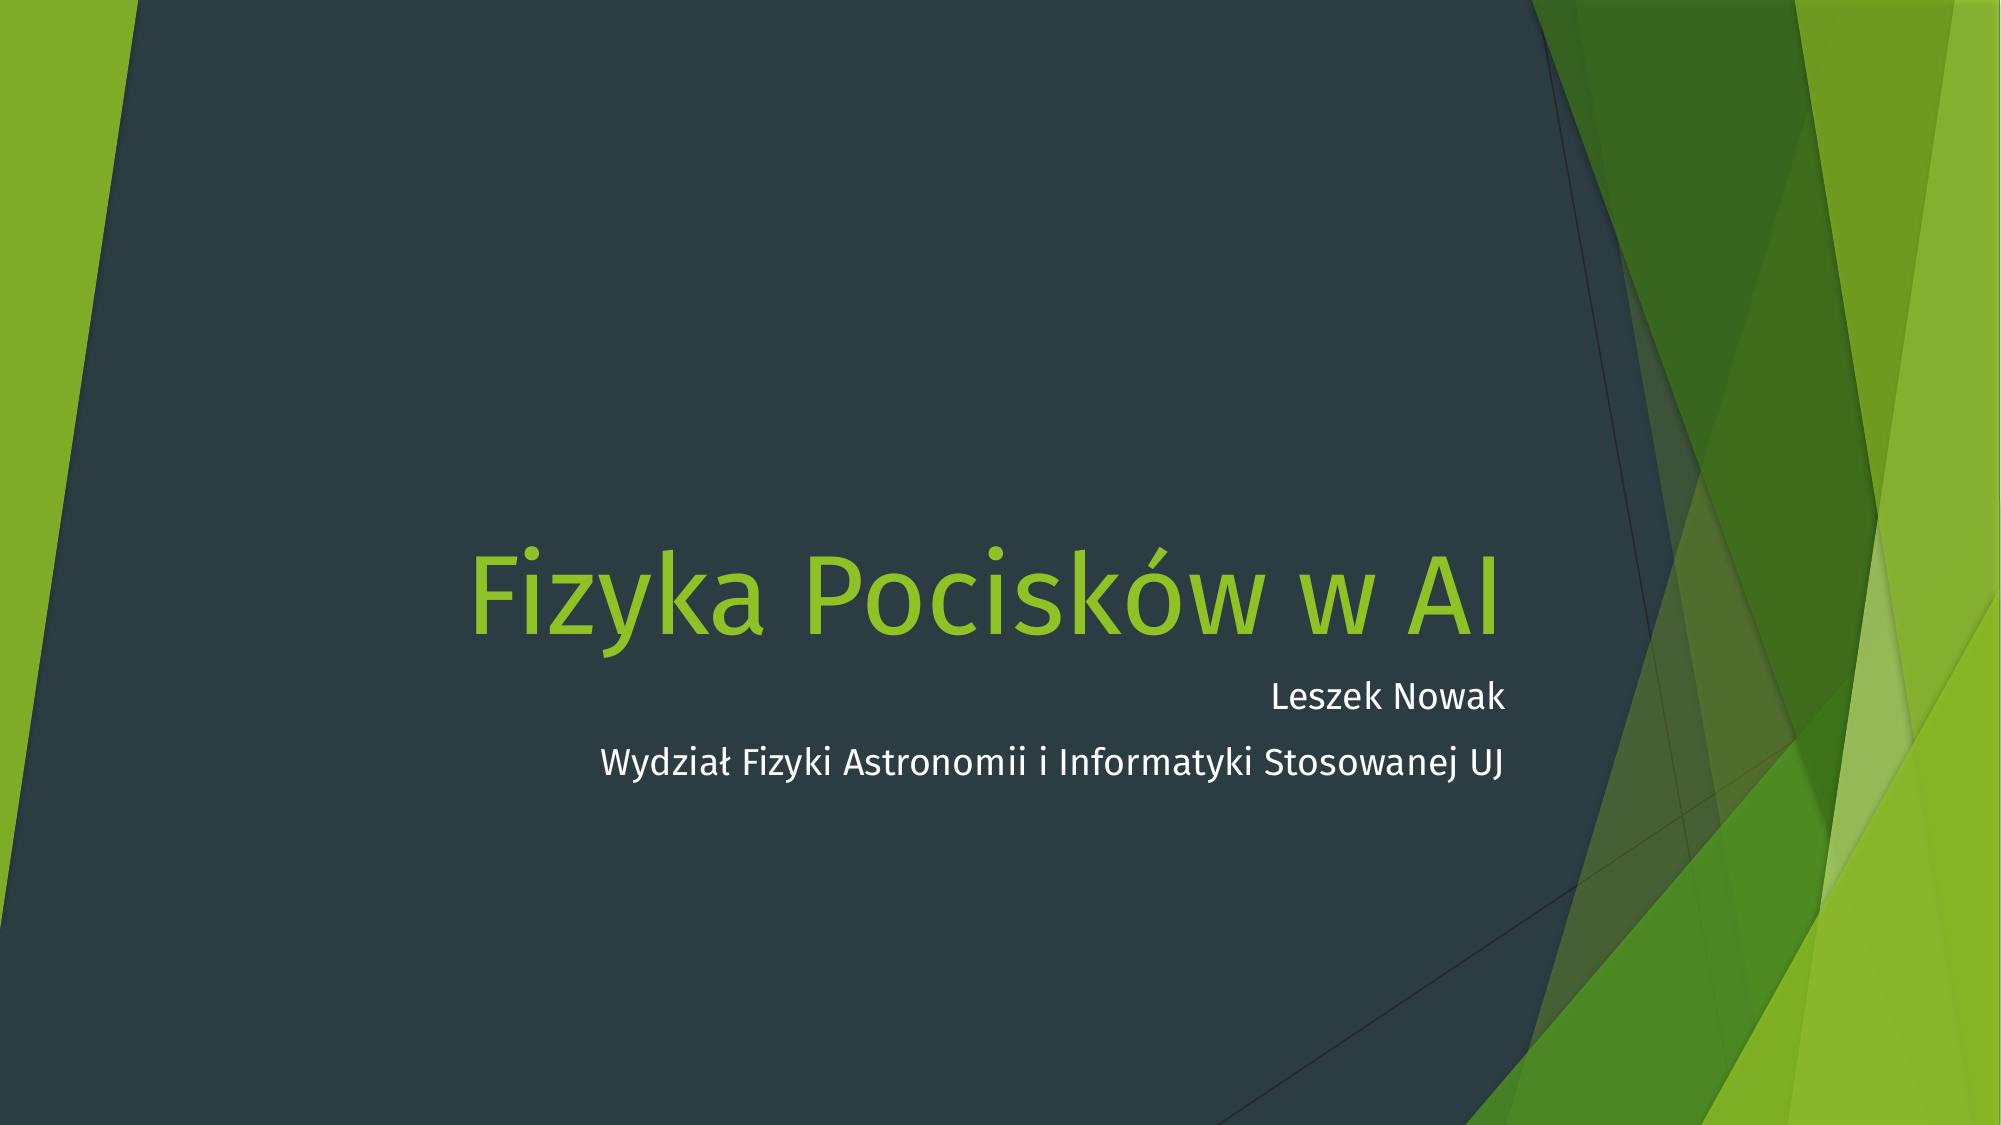

# Fizyka Pocisków w AI
Leszek Nowak
Wydział Fizyki Astronomii i Informatyki Stosowanej UJ